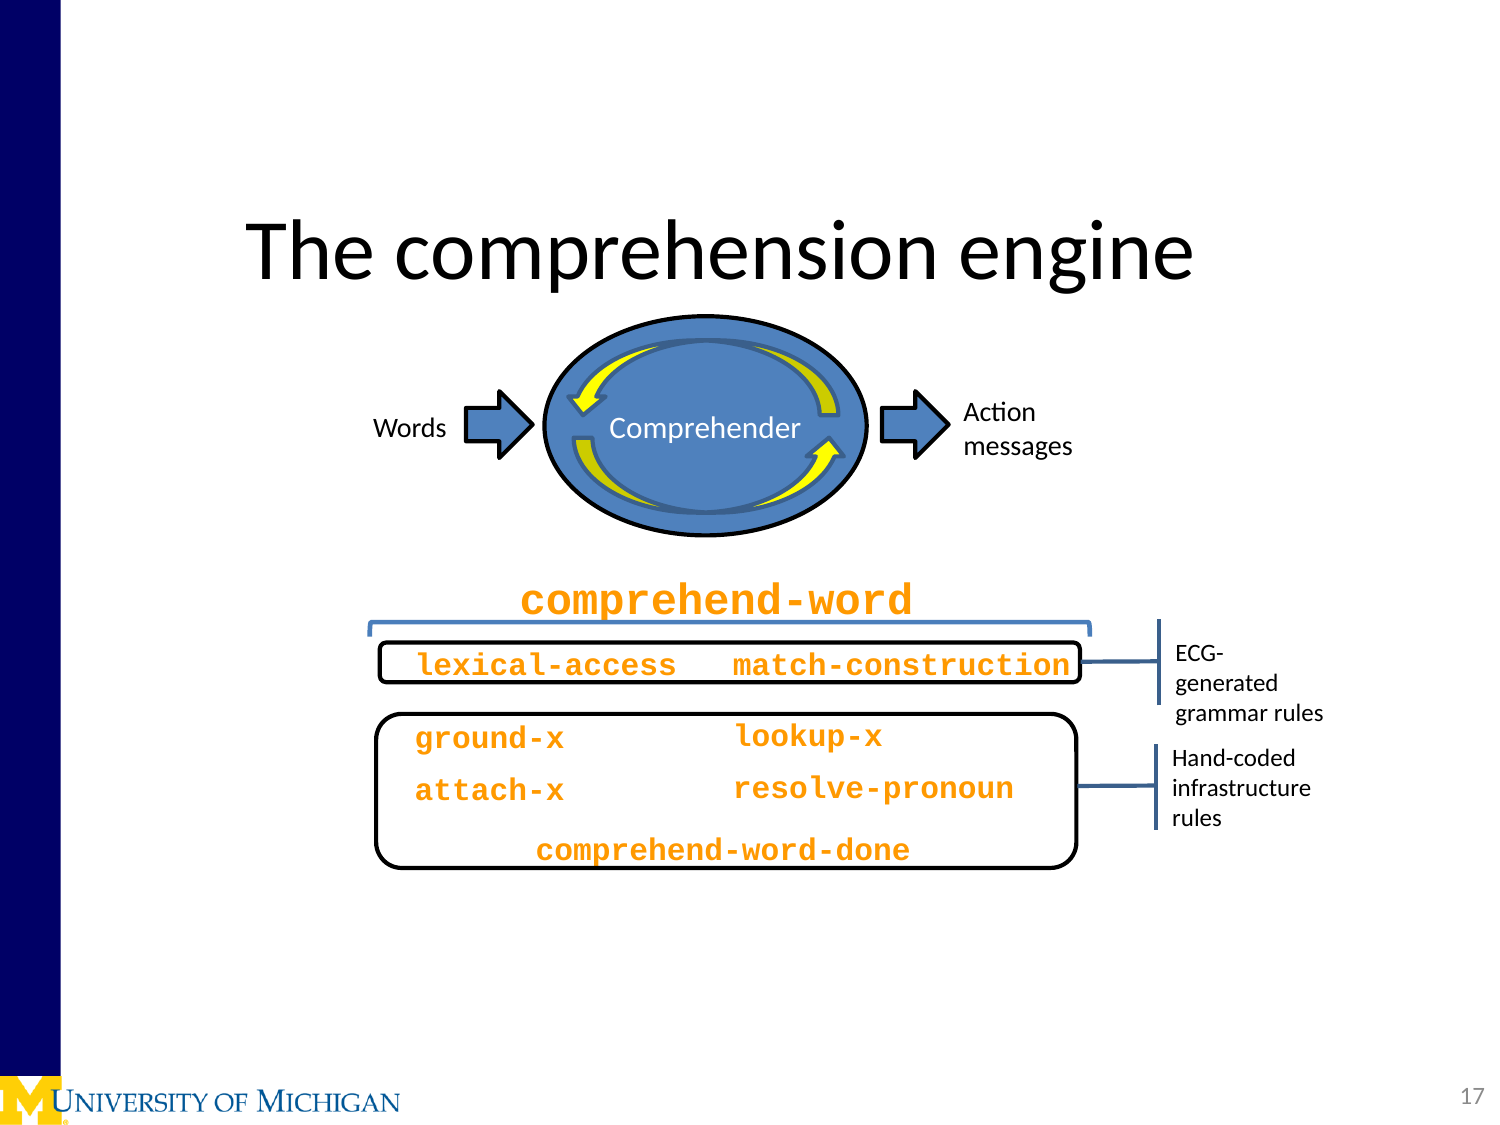

# The comprehension engine

Comprehender

Action messages

Words

comprehend-word

ECG-generated grammar rules
lexical-access
match-construction

lookup-x
ground-x

Hand-coded infrastructure rules

resolve-pronoun
attach-x
comprehend-word-done
17